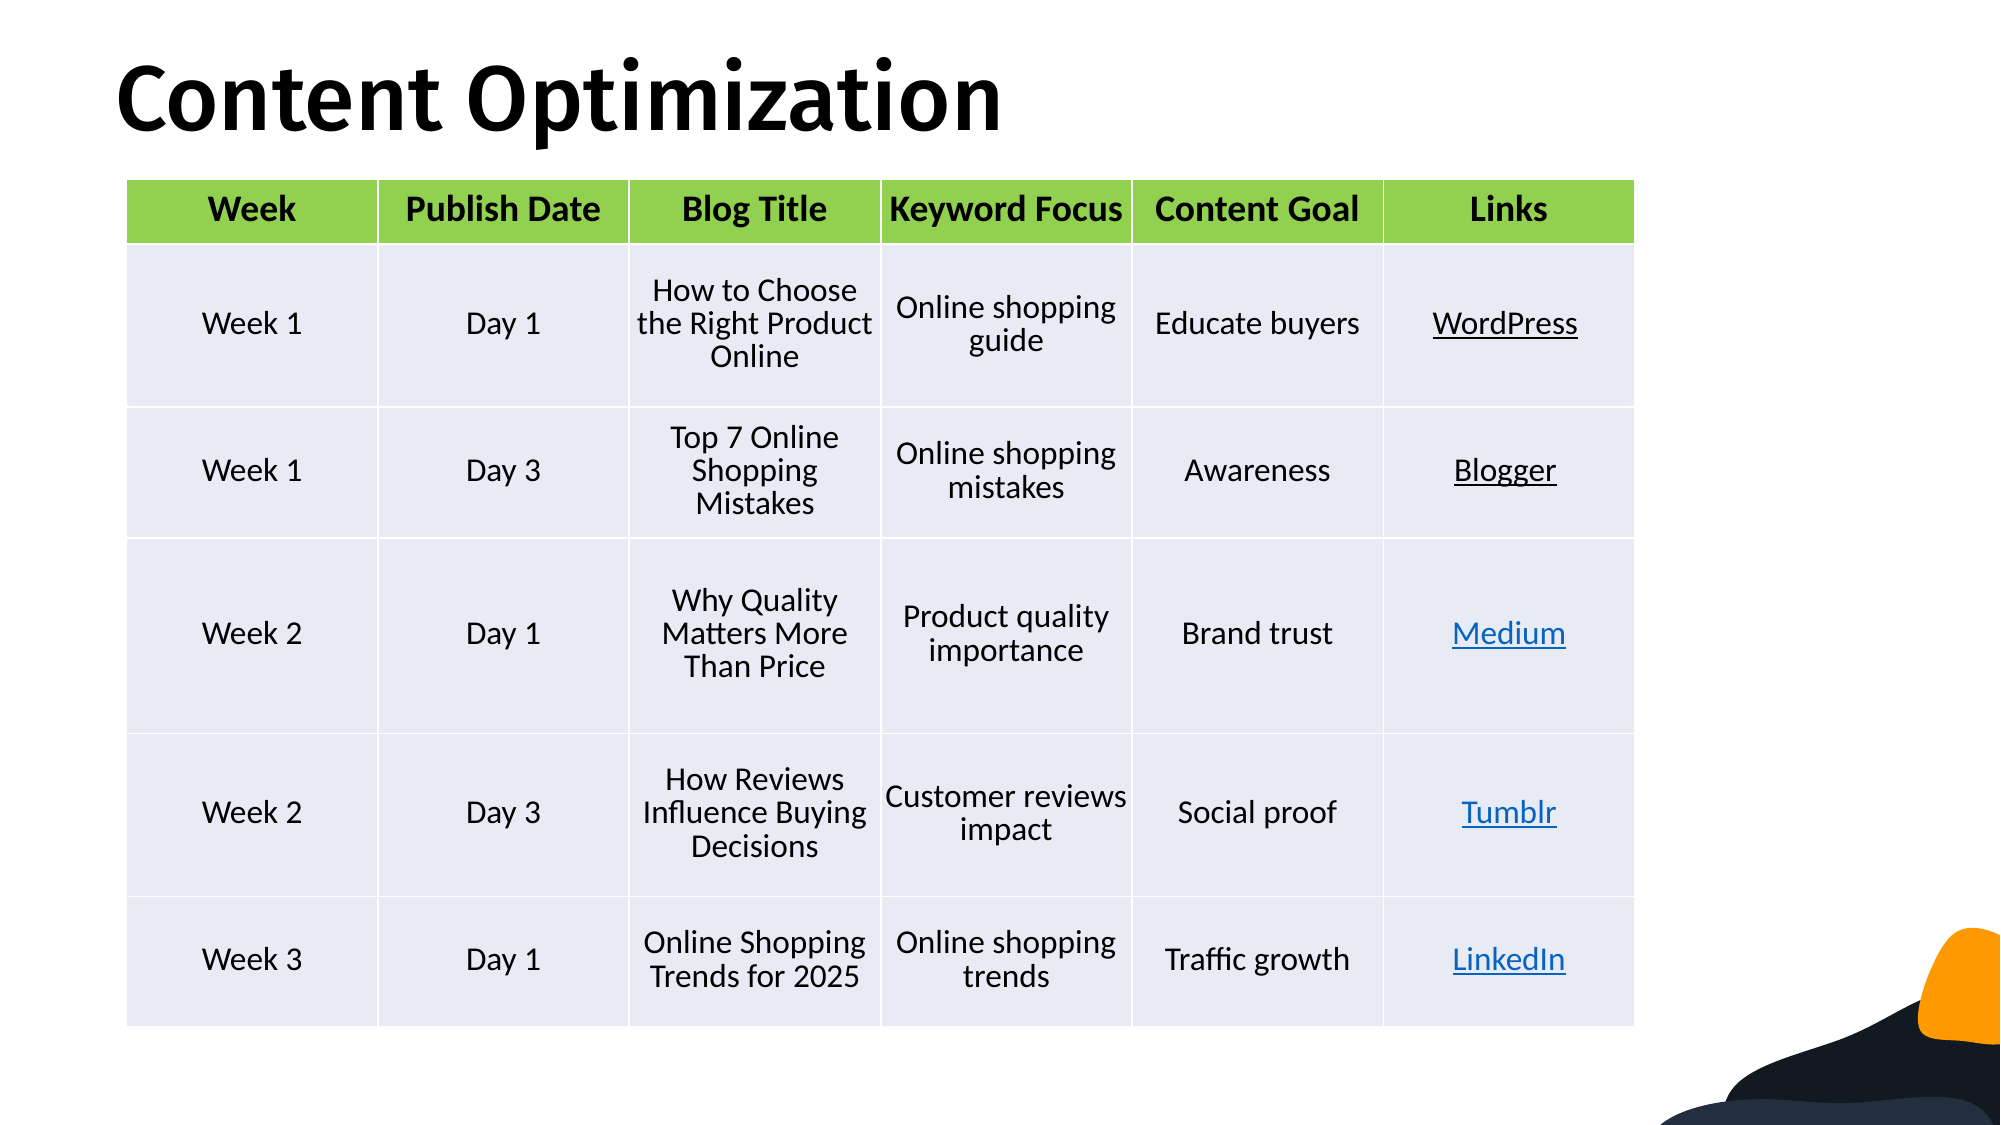

Content Optimization
| Week | Publish Date | Blog Title | Keyword Focus | Content Goal | Links |
| --- | --- | --- | --- | --- | --- |
| Week 1 | Day 1 | How to Choose the Right Product Online | Online shopping guide | Educate buyers | WordPress |
| Week 1 | Day 3 | Top 7 Online Shopping Mistakes | Online shopping mistakes | Awareness | Blogger |
| Week 2 | Day 1 | Why Quality Matters More Than Price | Product quality importance | Brand trust | Medium |
| Week 2 | Day 3 | How Reviews Influence Buying Decisions | Customer reviews impact | Social proof | Tumblr |
| Week 3 | Day 1 | Online Shopping Trends for 2025 | Online shopping trends | Traffic growth | LinkedIn |